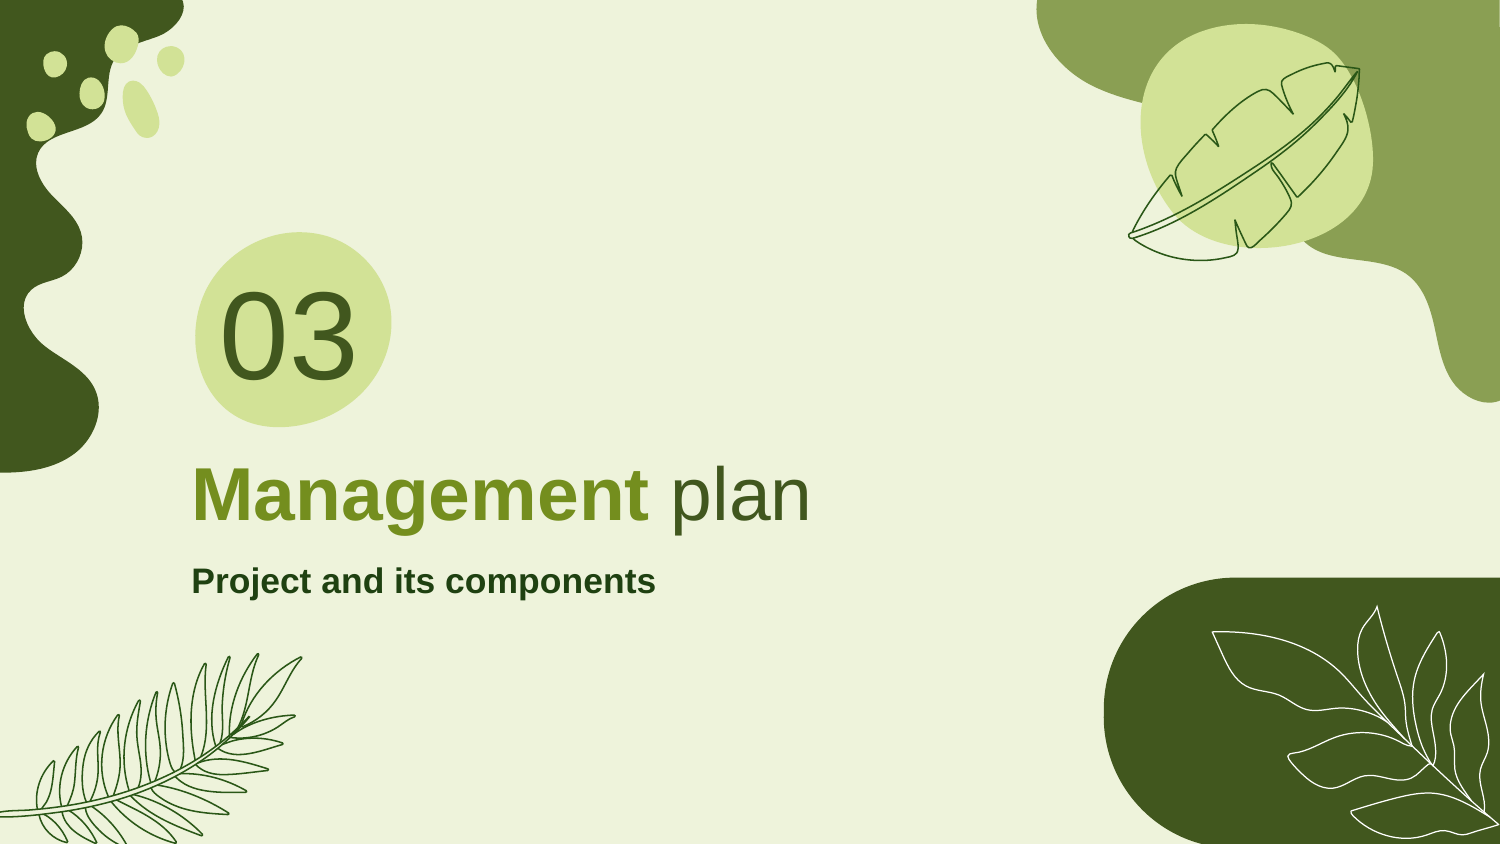

03
# Management plan
Project and its components